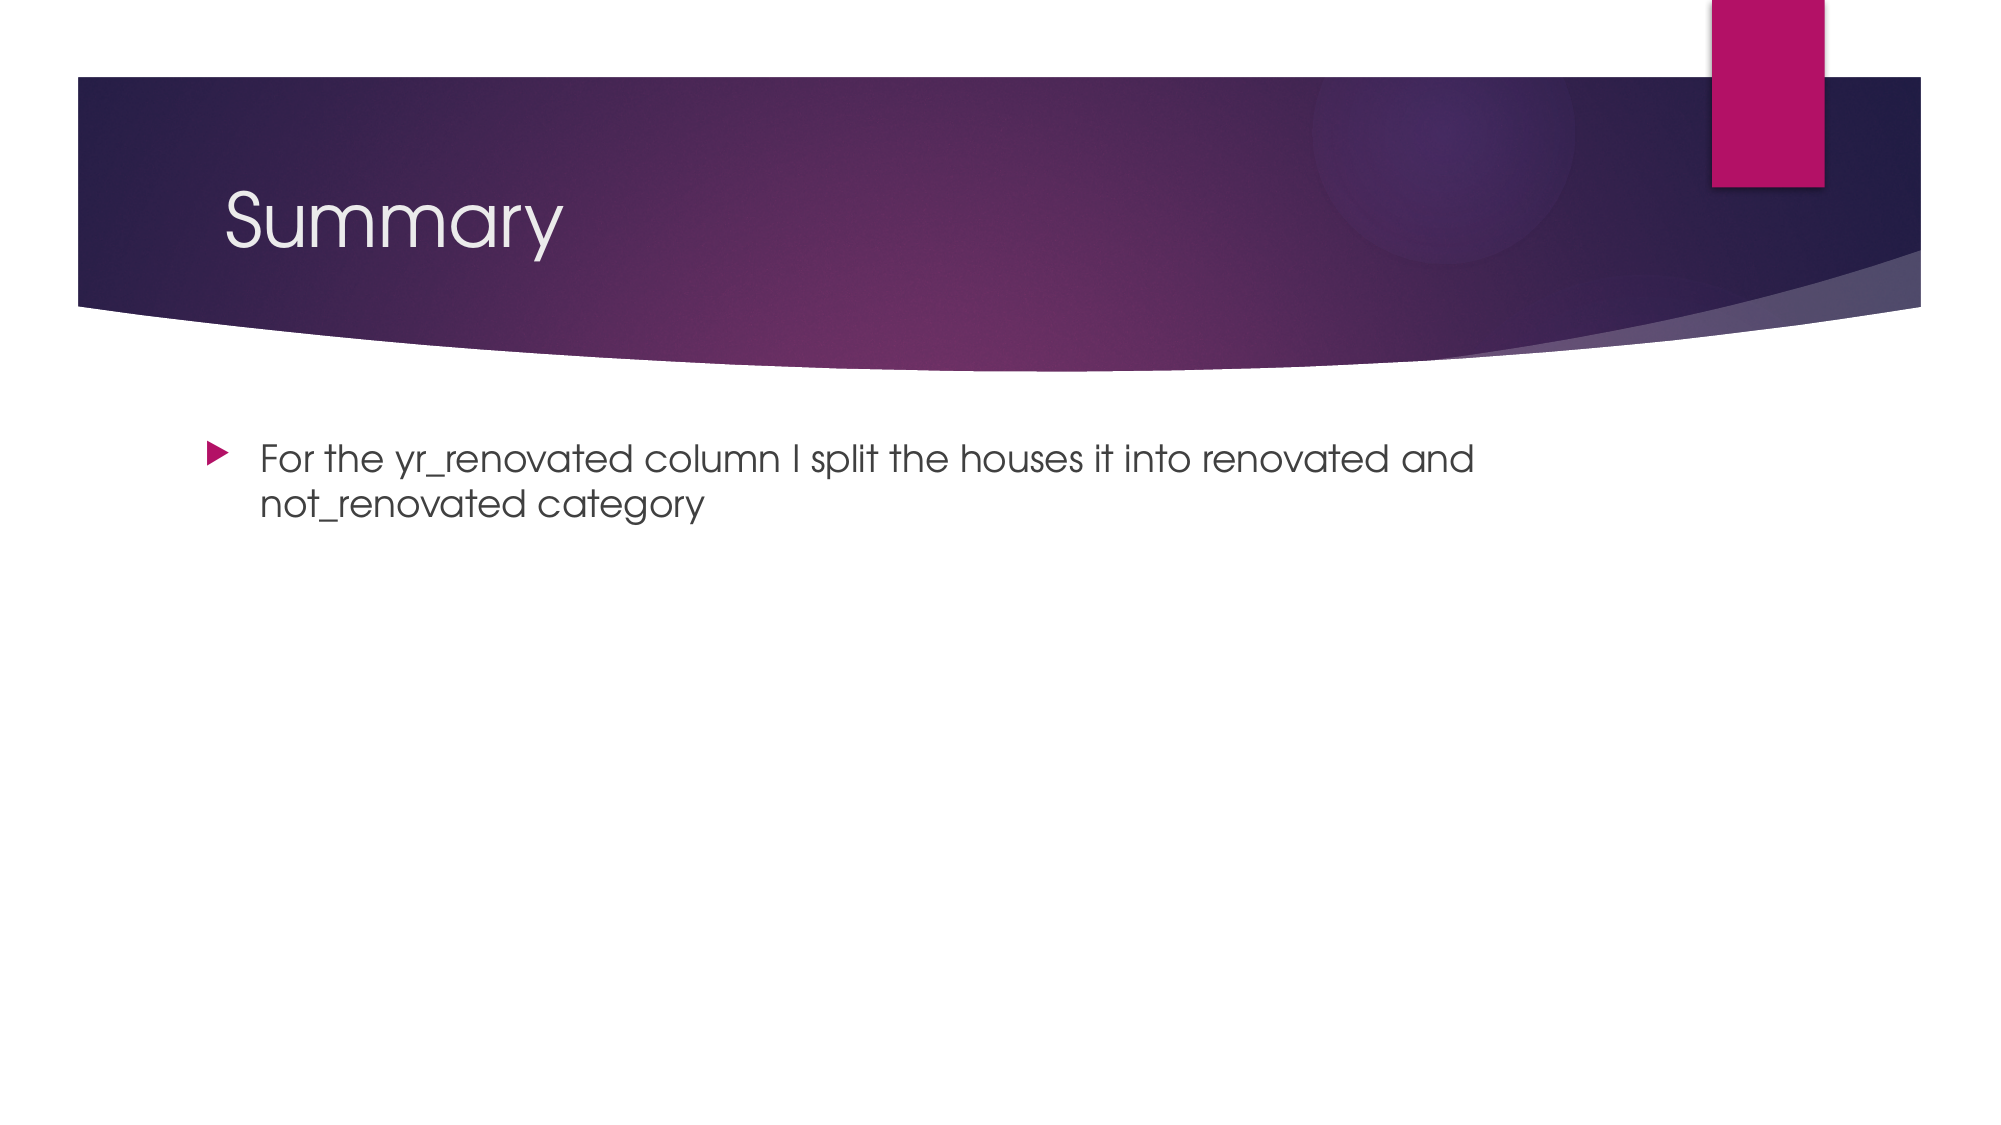

# Summary
For the yr_renovated column I split the houses it into renovated and not_renovated category